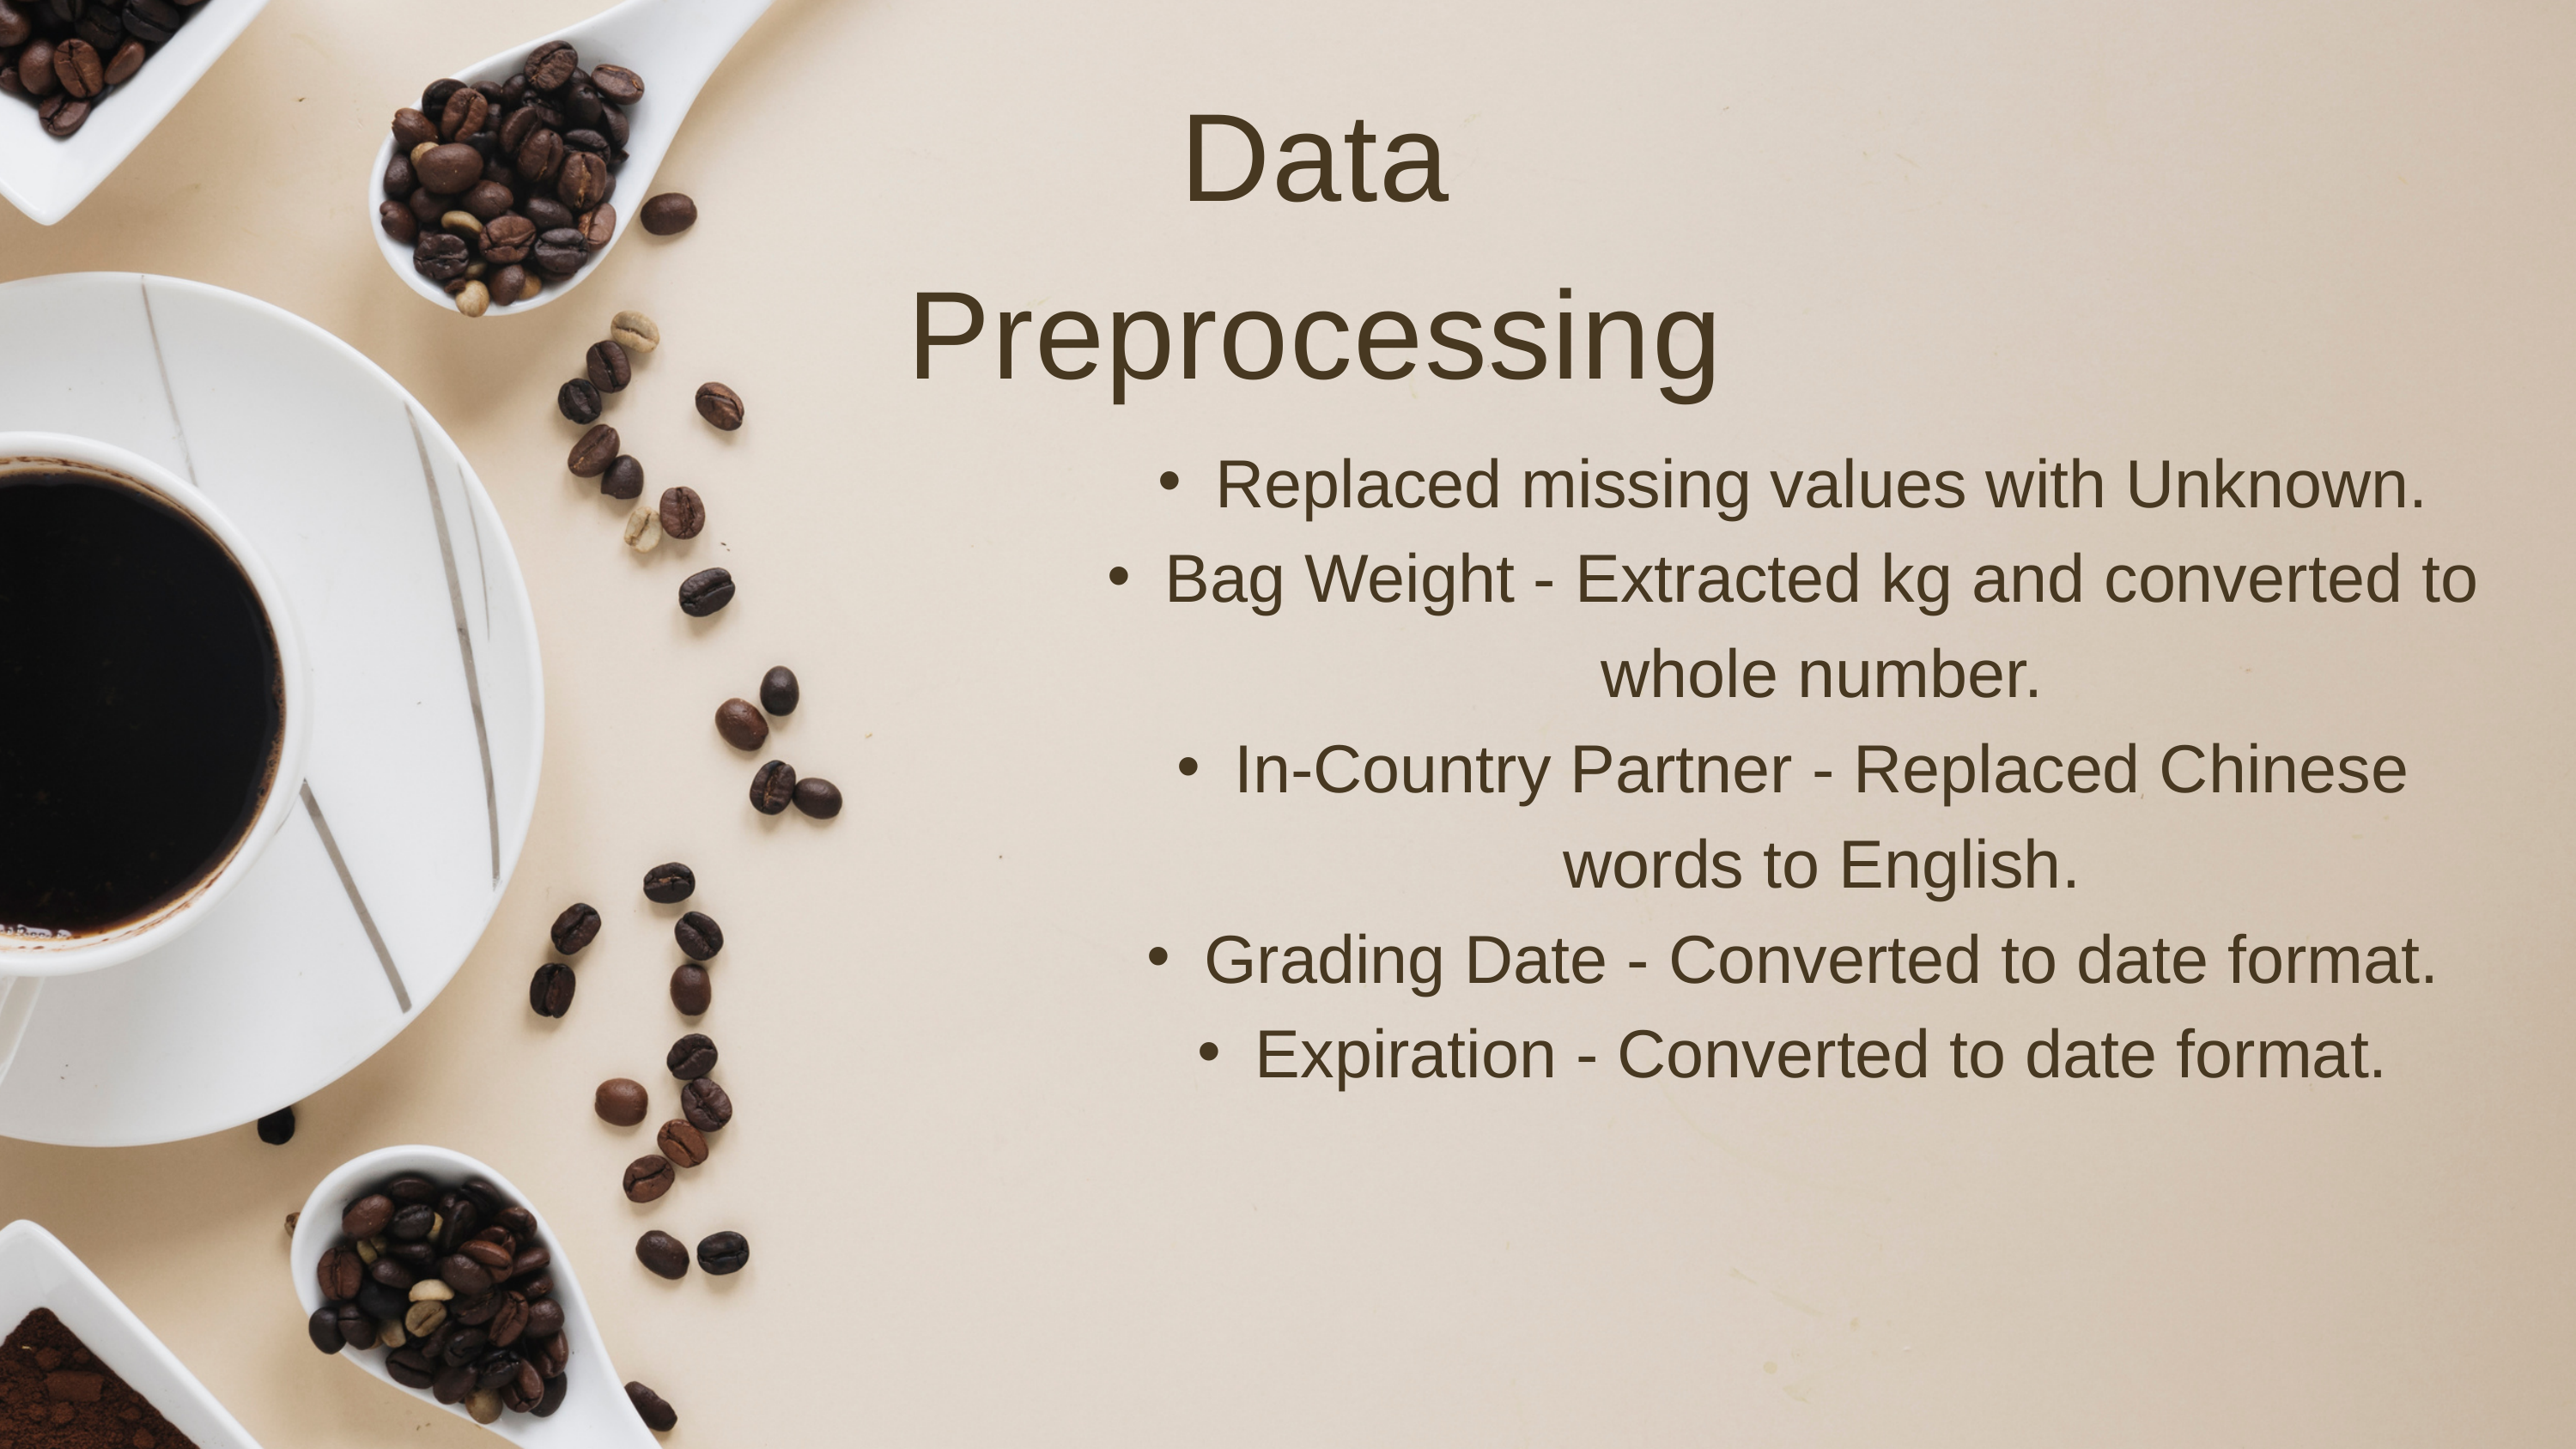

Data Preprocessing

Replaced missing values with Unknown.
Bag Weight - Extracted kg and converted to whole number.
In-Country Partner - Replaced Chinese words to English.
Grading Date - Converted to date format.
Expiration - Converted to date format.